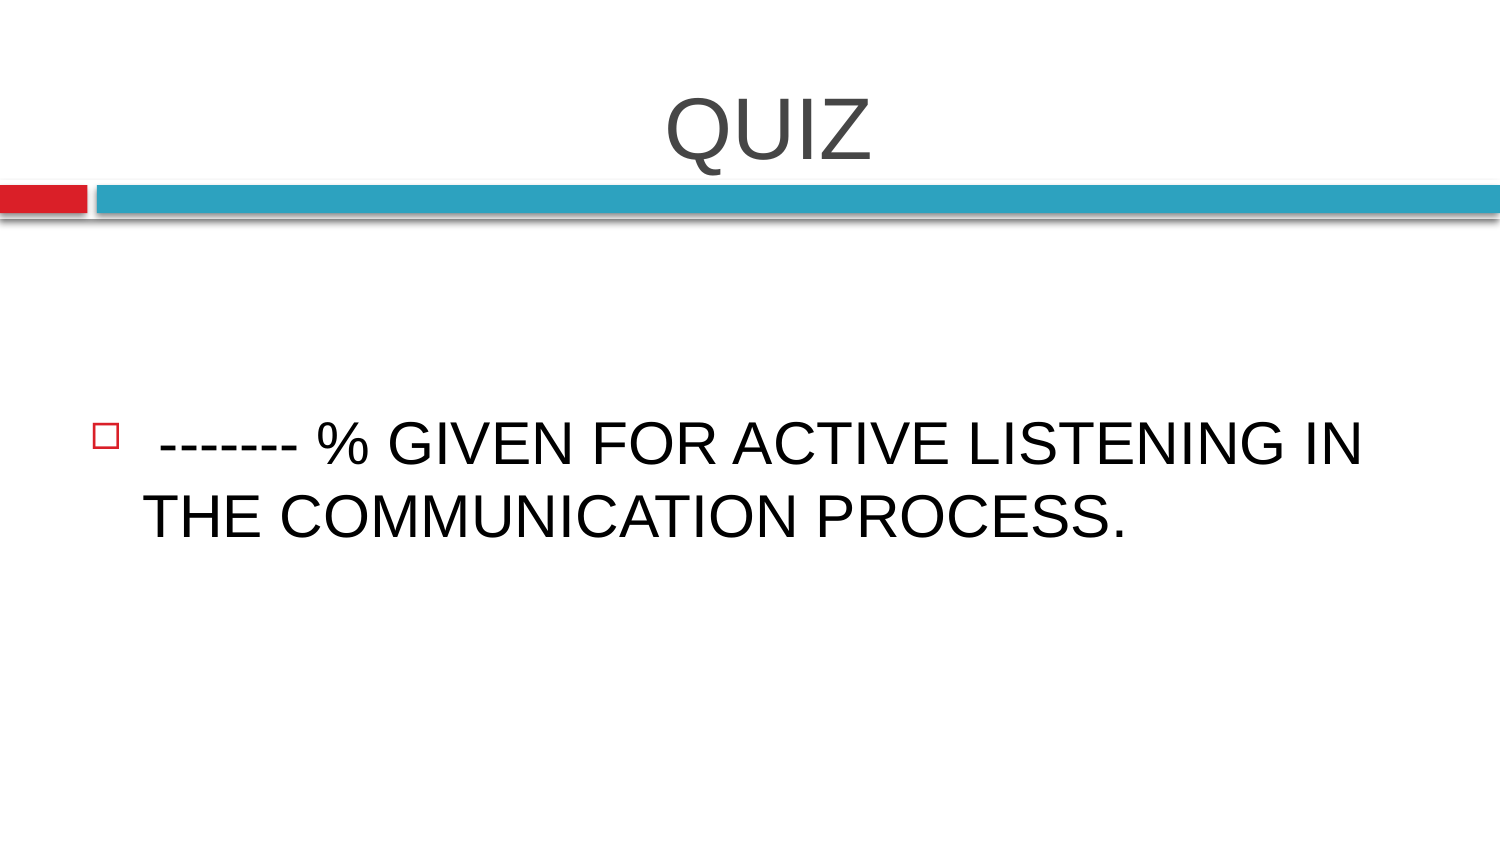

# QUIZ
 ------- % GIVEN FOR ACTIVE LISTENING IN THE COMMUNICATION PROCESS.